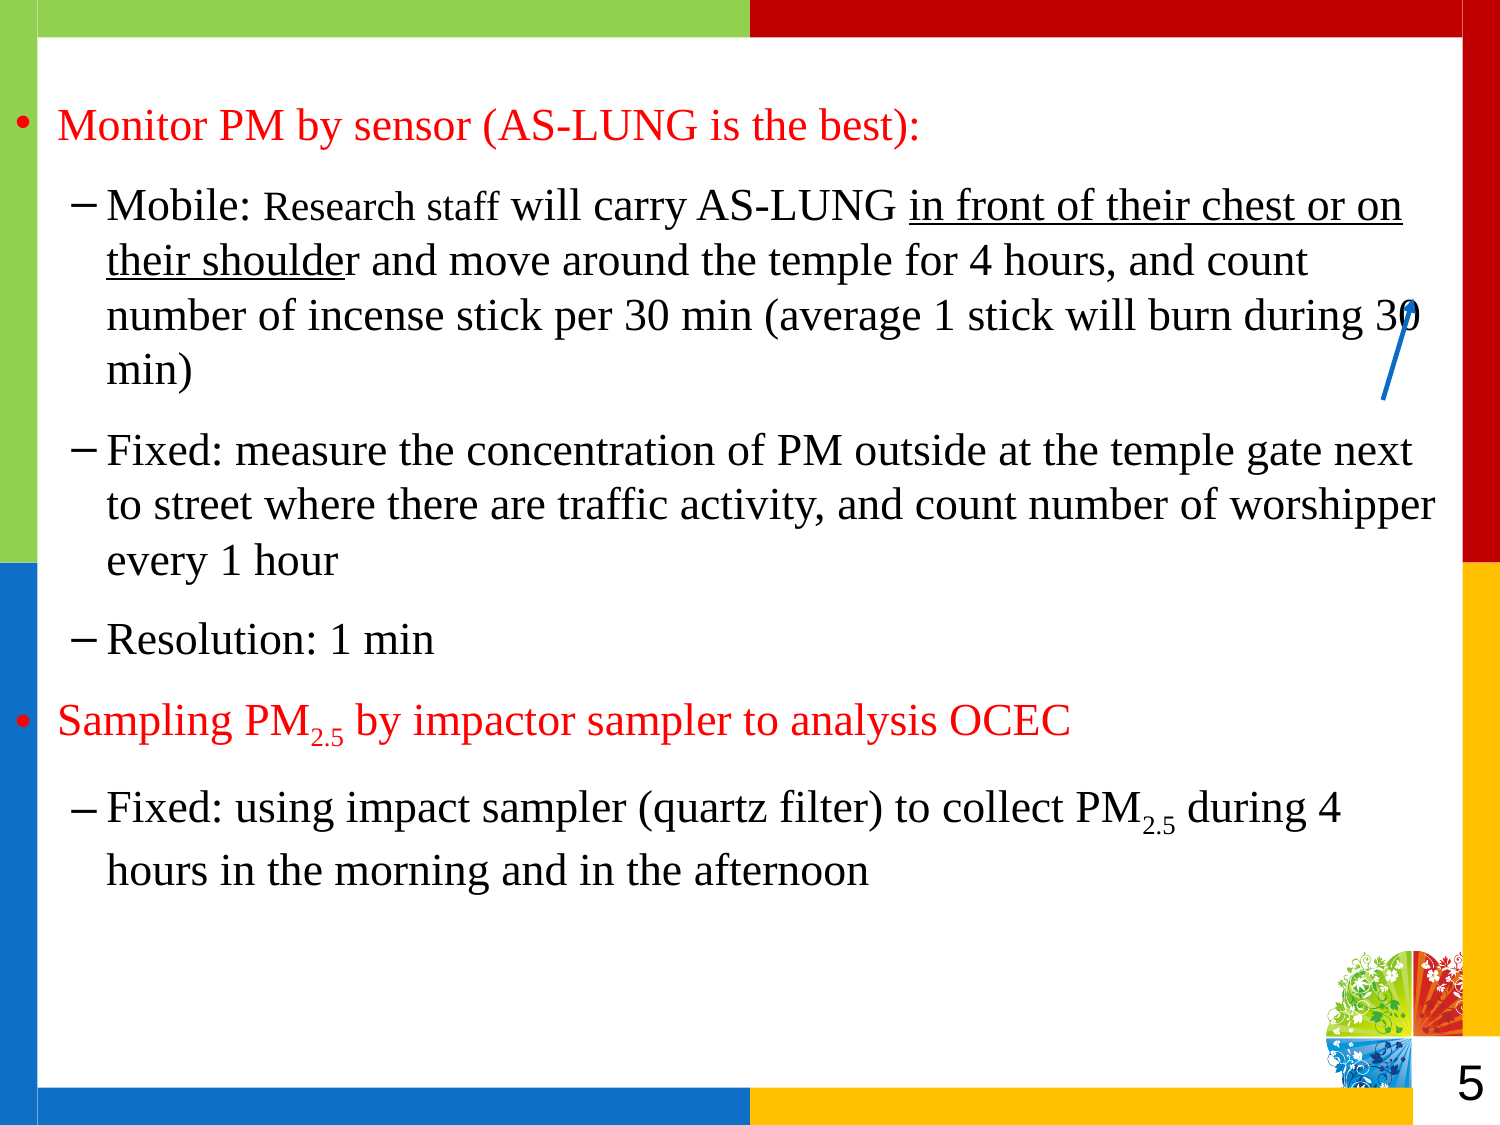

Monitor PM by sensor (AS-LUNG is the best):
Mobile: Research staff will carry AS-LUNG in front of their chest or on their shoulder and move around the temple for 4 hours, and count number of incense stick per 30 min (average 1 stick will burn during 30 min)
Fixed: measure the concentration of PM outside at the temple gate next to street where there are traffic activity, and count number of worshipper every 1 hour
Resolution: 1 min
Sampling PM2.5 by impactor sampler to analysis OCEC
Fixed: using impact sampler (quartz filter) to collect PM2.5 during 4 hours in the morning and in the afternoon

5